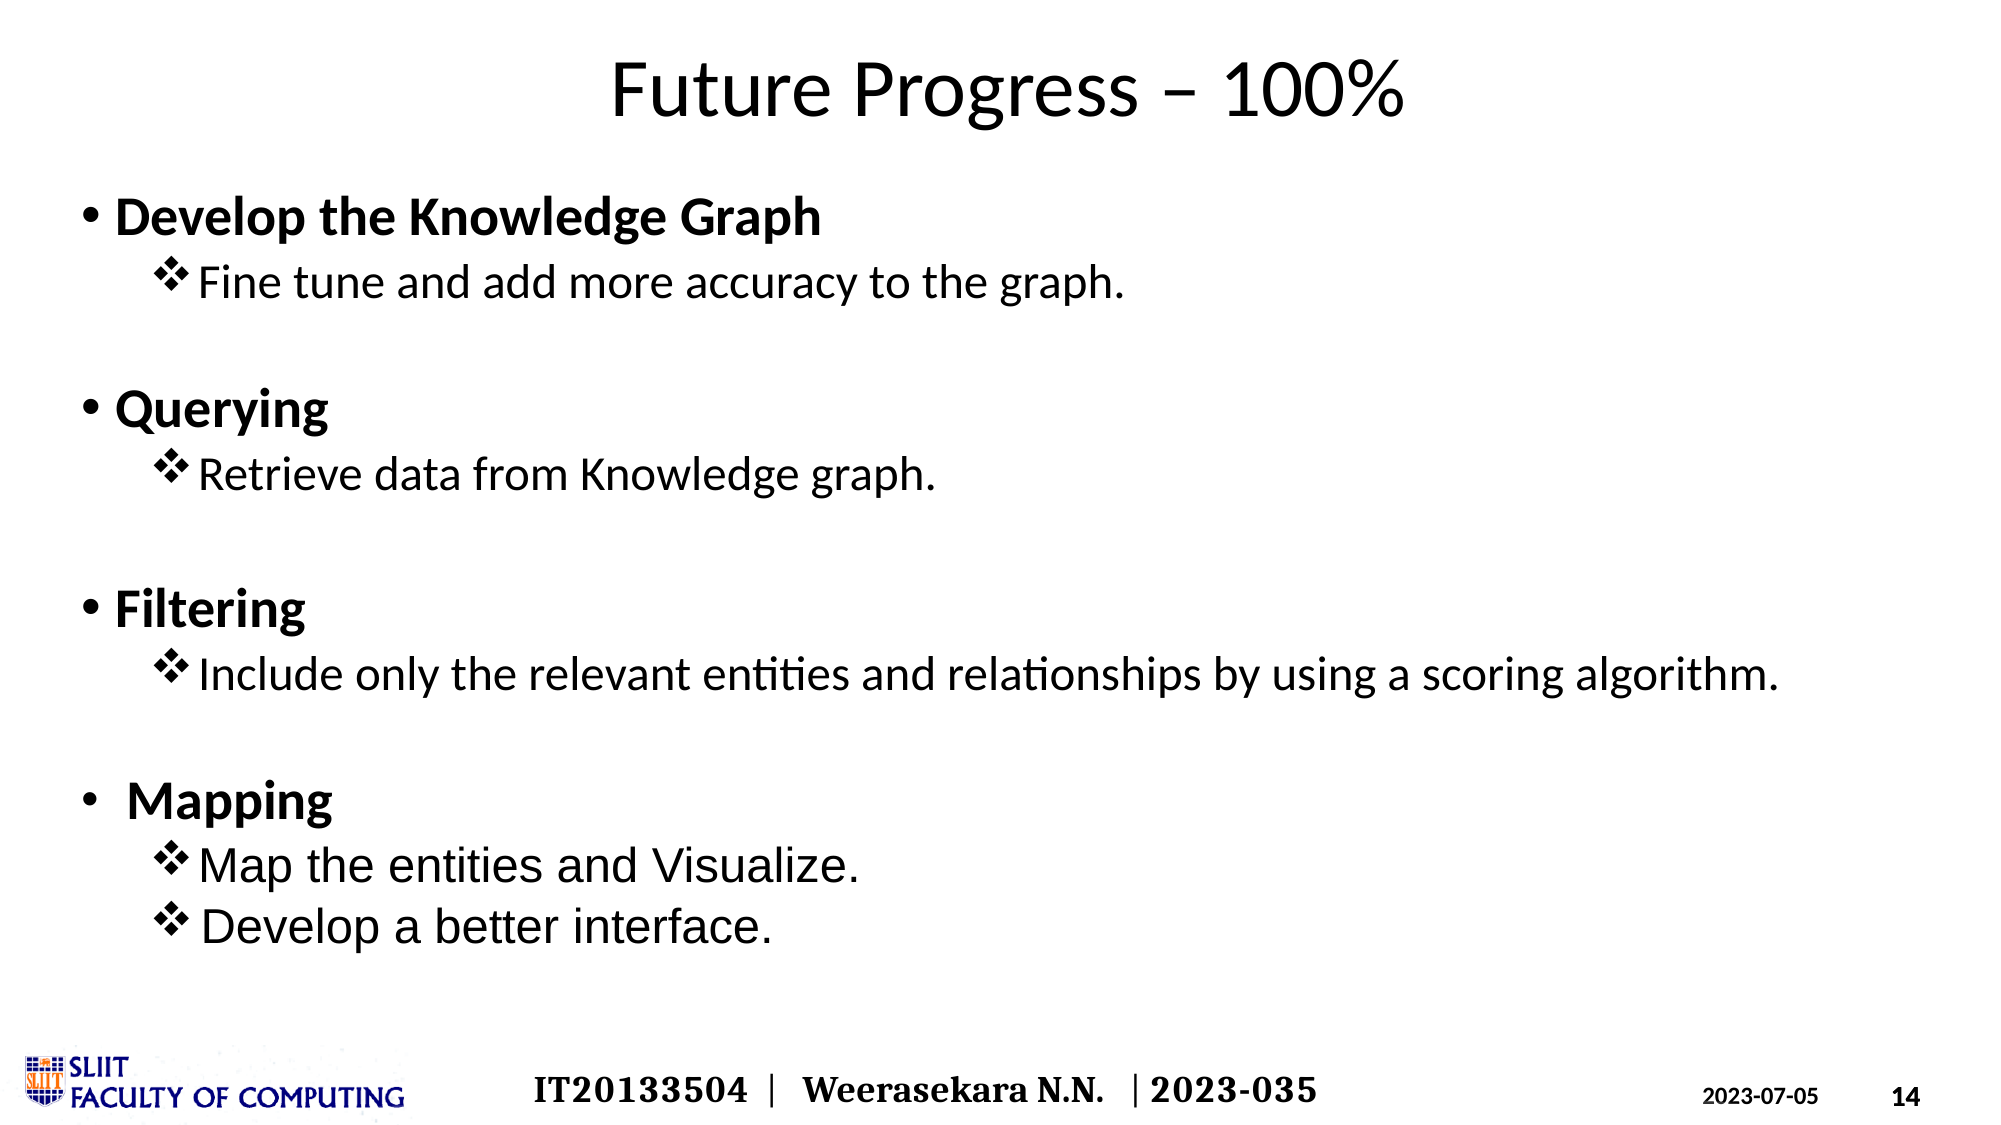

Future Progress – 100%
Develop the Knowledge Graph
 Fine tune and add more accuracy to the graph.
Querying
 Retrieve data from Knowledge graph.
Filtering
 Include only the relevant entities and relationships by using a scoring algorithm.
 Mapping
 Map the entities and Visualize.
 Develop a better interface.
IT20133504  |   Weerasekara N.N.   | 2023-035